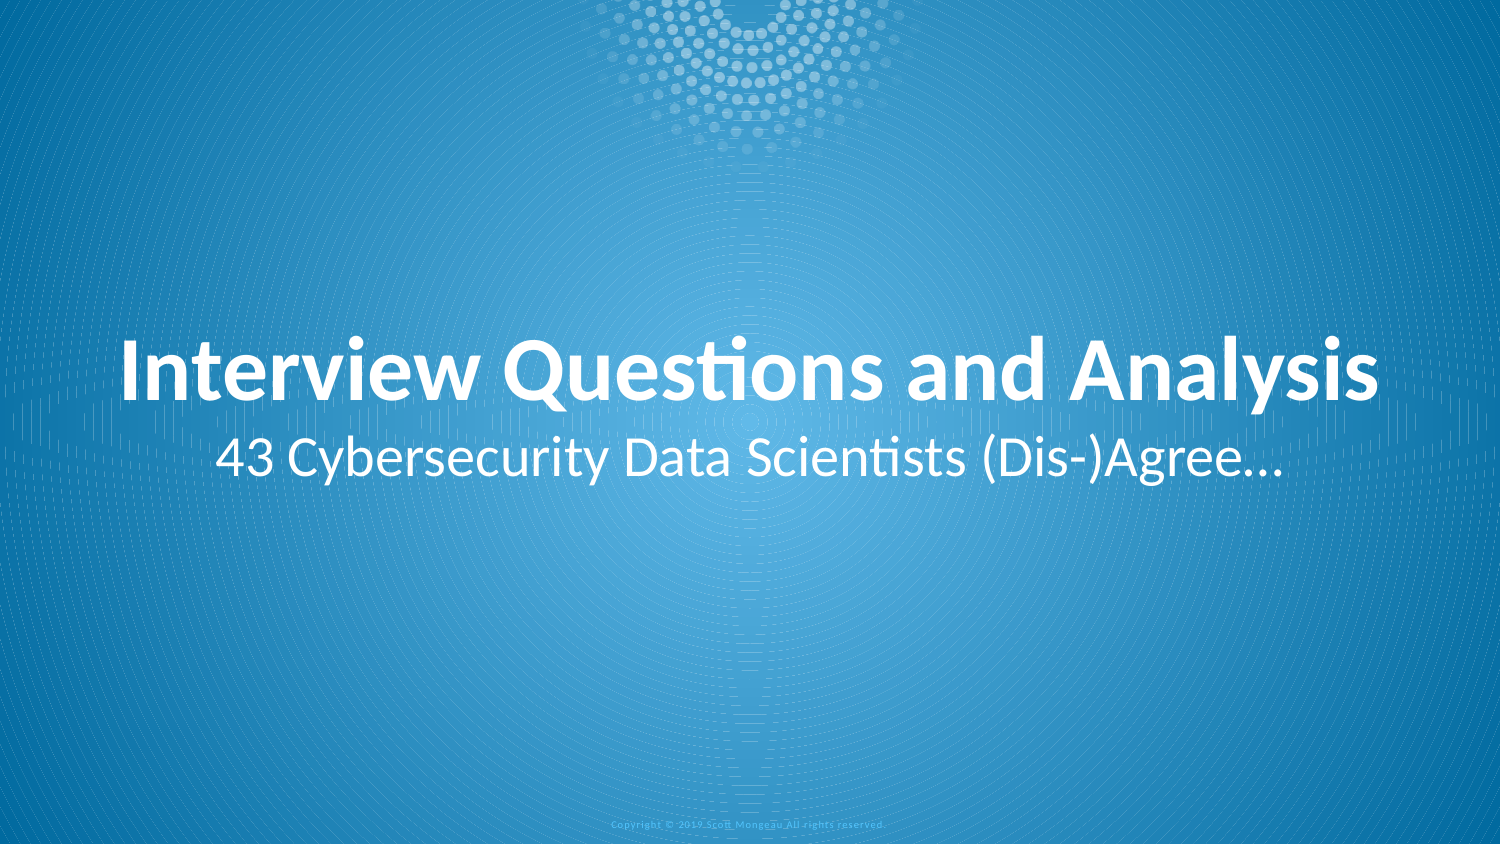

# Interview Questions and Analysis 43 Cybersecurity Data Scientists (Dis-)Agree…